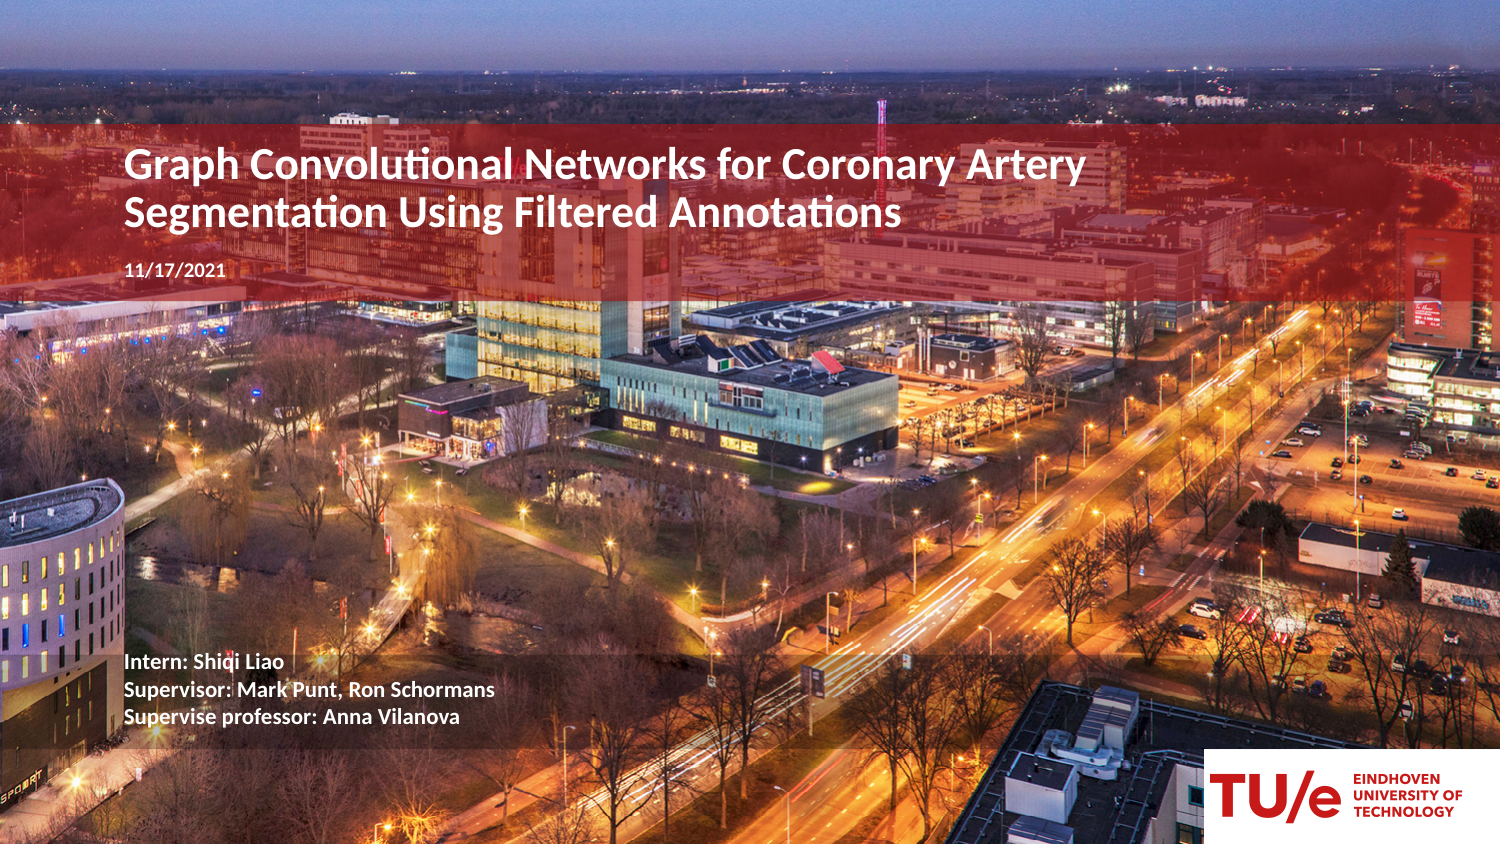

# Graph Convolutional Networks for Coronary Artery Segmentation Using Filtered Annotations
11/17/2021
Intern: Shiqi Liao
Supervisor: Mark Punt, Ron Schormans
Supervise professor: Anna Vilanova